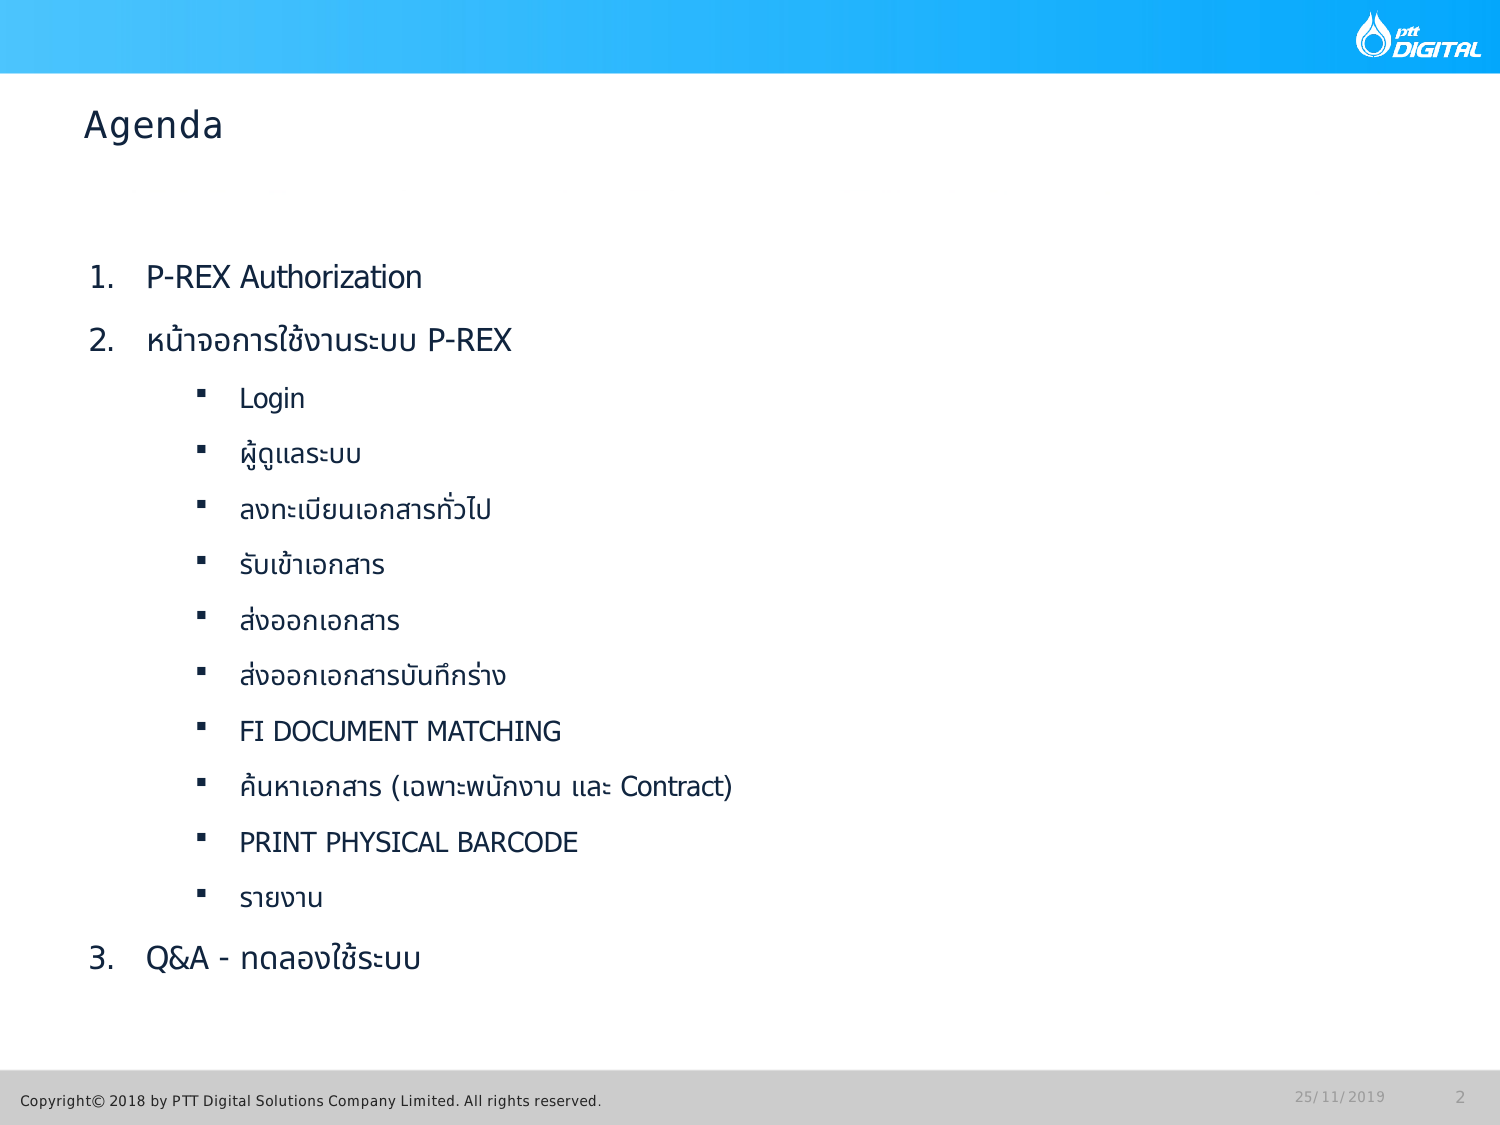

Agenda
P-REX Authorization
หน้าจอการใช้งานระบบ P-REX
Login
ผู้ดูแลระบบ
ลงทะเบียนเอกสารทั่วไป
รับเข้าเอกสาร
ส่งออกเอกสาร
ส่งออกเอกสารบันทึกร่าง
FI DOCUMENT MATCHING
ค้นหาเอกสาร (เฉพาะพนักงาน และ Contract)
PRINT PHYSICAL BARCODE
รายงาน
Q&A - ทดลองใช้ระบบ

25/11/2019
2